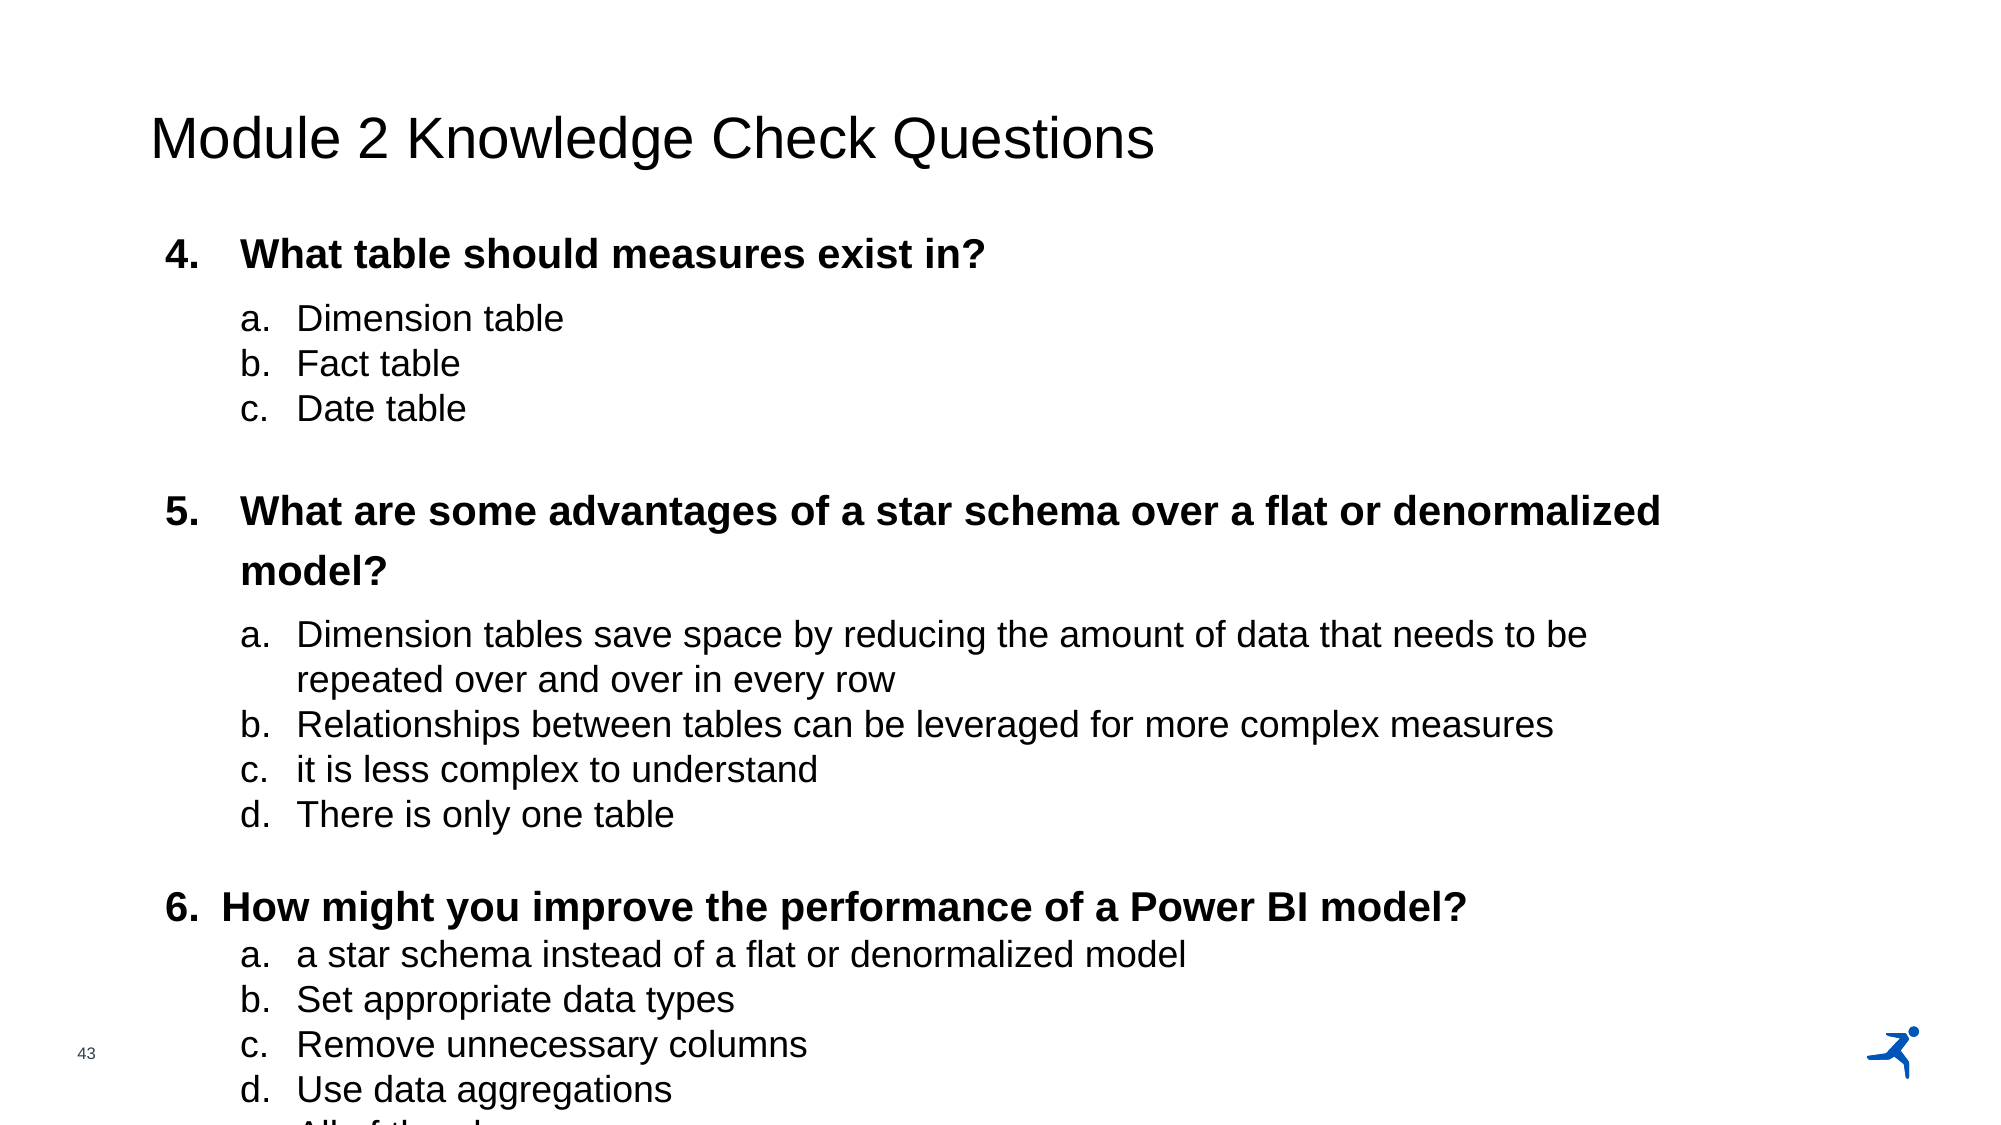

# Module 2 Knowledge Check Questions
What table should measures exist in?
Dimension table
Fact table
Date table

What are some advantages of a star schema over a flat or denormalized model?
Dimension tables save space by reducing the amount of data that needs to be repeated over and over in every row
Relationships between tables can be leveraged for more complex measures
it is less complex to understand
There is only one table

How might you improve the performance of a Power BI model?
a star schema instead of a flat or denormalized model
Set appropriate data types
Remove unnecessary columns
Use data aggregations
All of the above